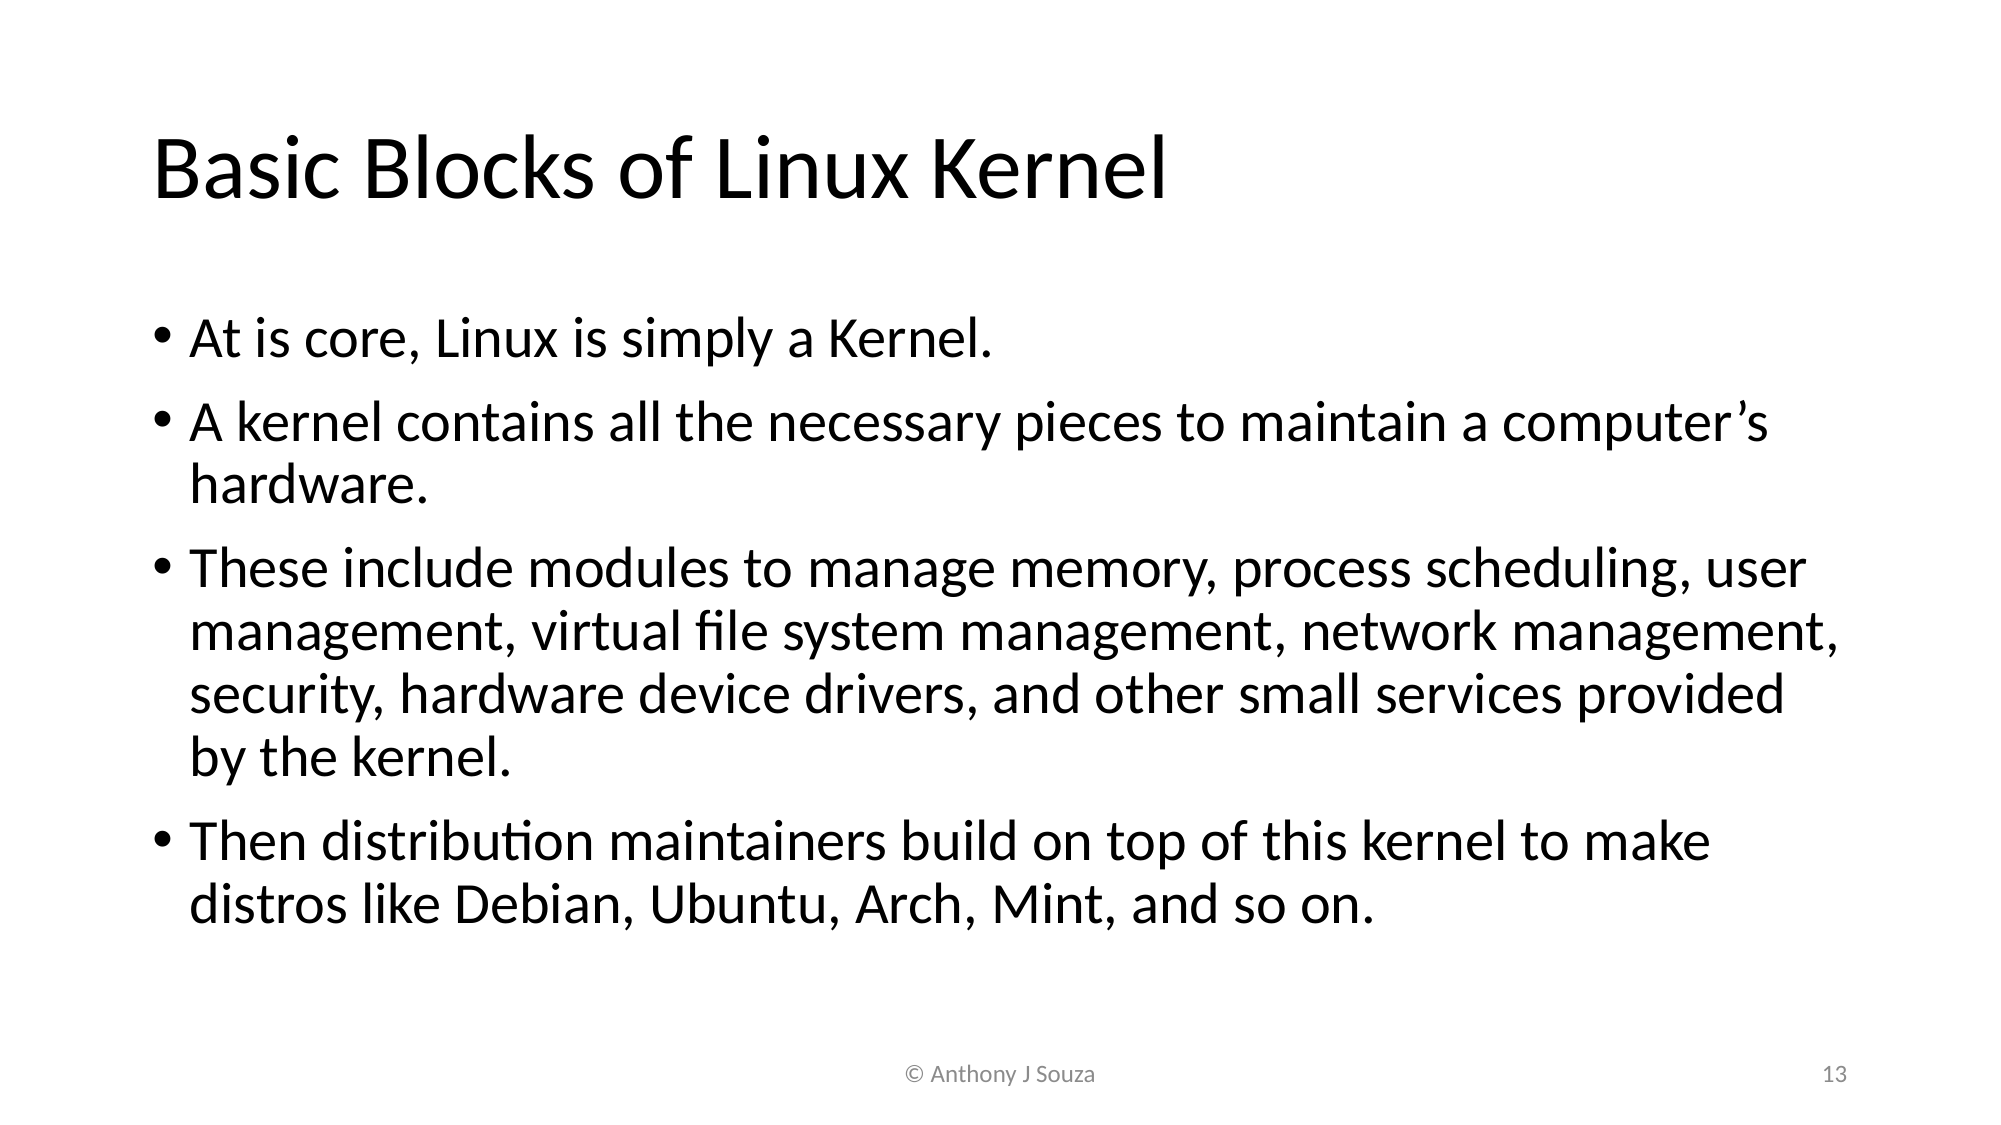

# Basic Blocks of Linux Kernel
At is core, Linux is simply a Kernel.
A kernel contains all the necessary pieces to maintain a computer’s hardware.
These include modules to manage memory, process scheduling, user management, virtual file system management, network management, security, hardware device drivers, and other small services provided by the kernel.
Then distribution maintainers build on top of this kernel to make distros like Debian, Ubuntu, Arch, Mint, and so on.
© Anthony J Souza
13